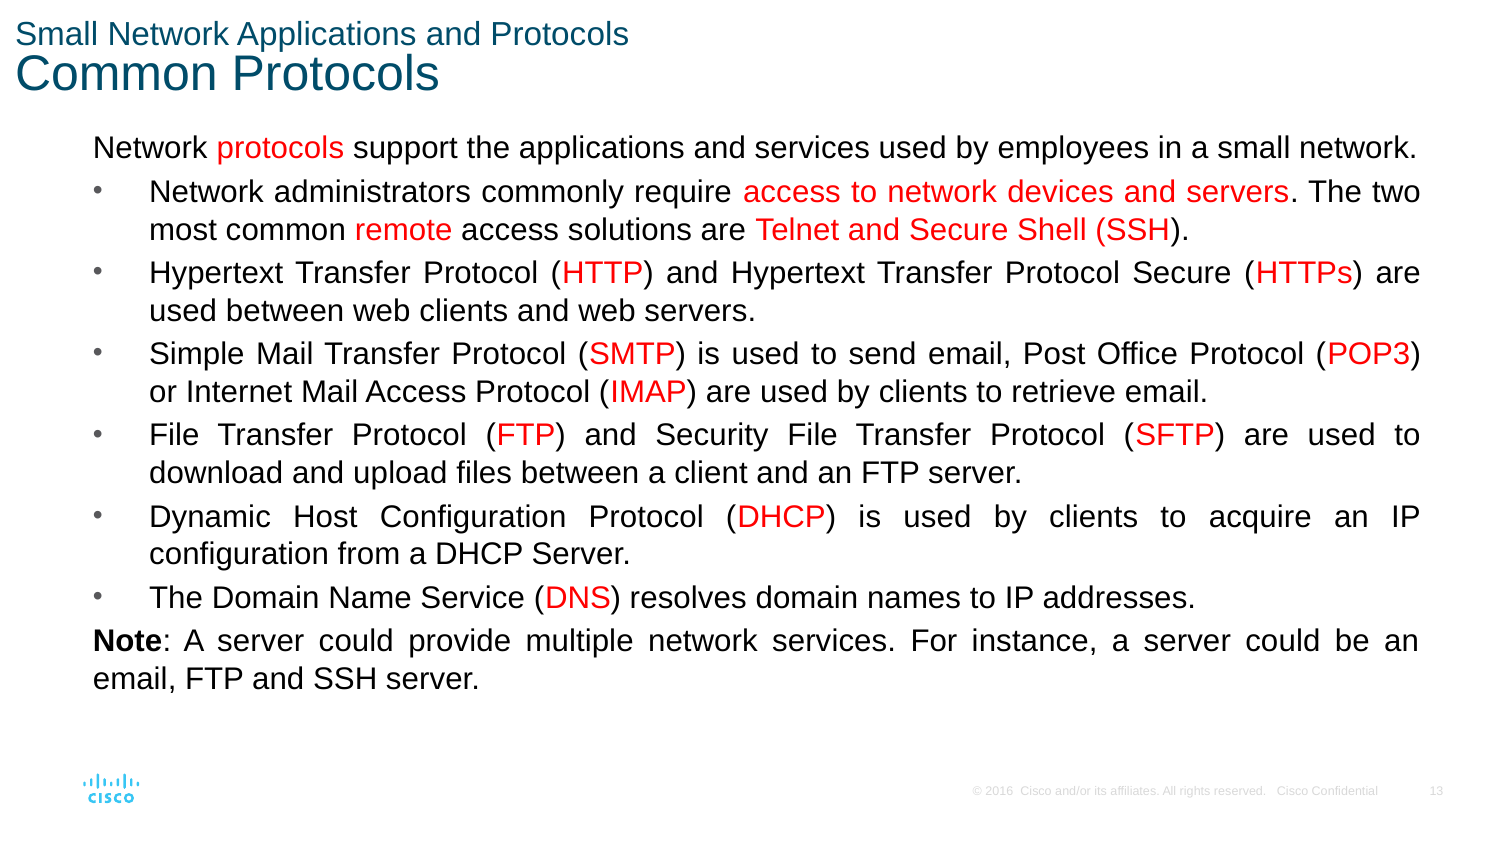

# Small Network Applications and Protocols Common Protocols
Network protocols support the applications and services used by employees in a small network.
Network administrators commonly require access to network devices and servers. The two most common remote access solutions are Telnet and Secure Shell (SSH).
Hypertext Transfer Protocol (HTTP) and Hypertext Transfer Protocol Secure (HTTPs) are used between web clients and web servers.
Simple Mail Transfer Protocol (SMTP) is used to send email, Post Office Protocol (POP3) or Internet Mail Access Protocol (IMAP) are used by clients to retrieve email.
File Transfer Protocol (FTP) and Security File Transfer Protocol (SFTP) are used to download and upload files between a client and an FTP server.
Dynamic Host Configuration Protocol (DHCP) is used by clients to acquire an IP configuration from a DHCP Server.
The Domain Name Service (DNS) resolves domain names to IP addresses.
Note: A server could provide multiple network services. For instance, a server could be an email, FTP and SSH server.